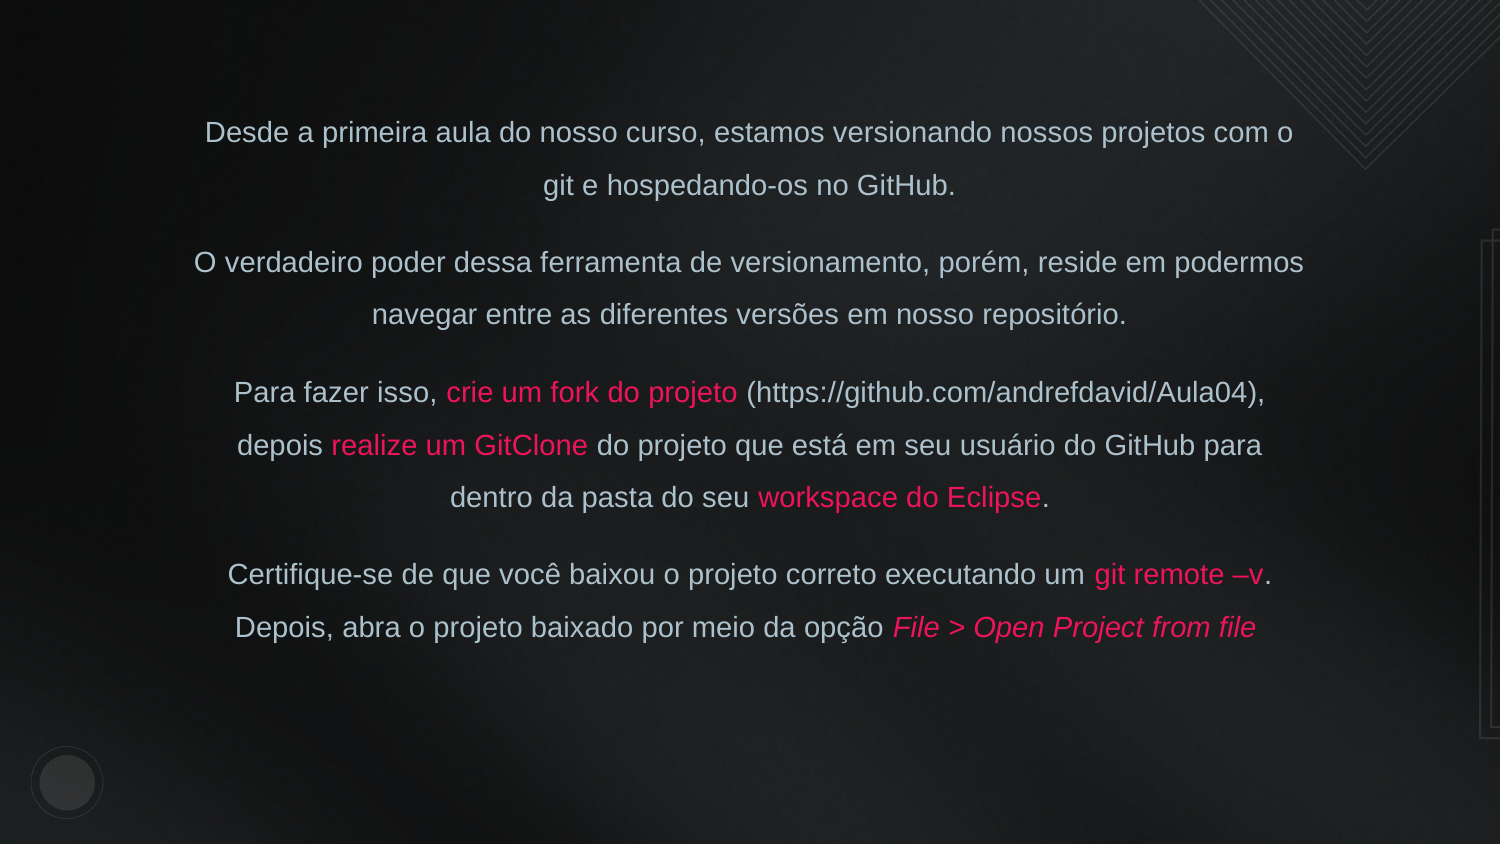

Desde a primeira aula do nosso curso, estamos versionando nossos projetos com o git e hospedando-os no GitHub.
O verdadeiro poder dessa ferramenta de versionamento, porém, reside em podermos navegar entre as diferentes versões em nosso repositório.
Para fazer isso, crie um fork do projeto (https://github.com/andrefdavid/Aula04), depois realize um GitClone do projeto que está em seu usuário do GitHub para dentro da pasta do seu workspace do Eclipse.
Certifique-se de que você baixou o projeto correto executando um git remote –v. Depois, abra o projeto baixado por meio da opção File > Open Project from file